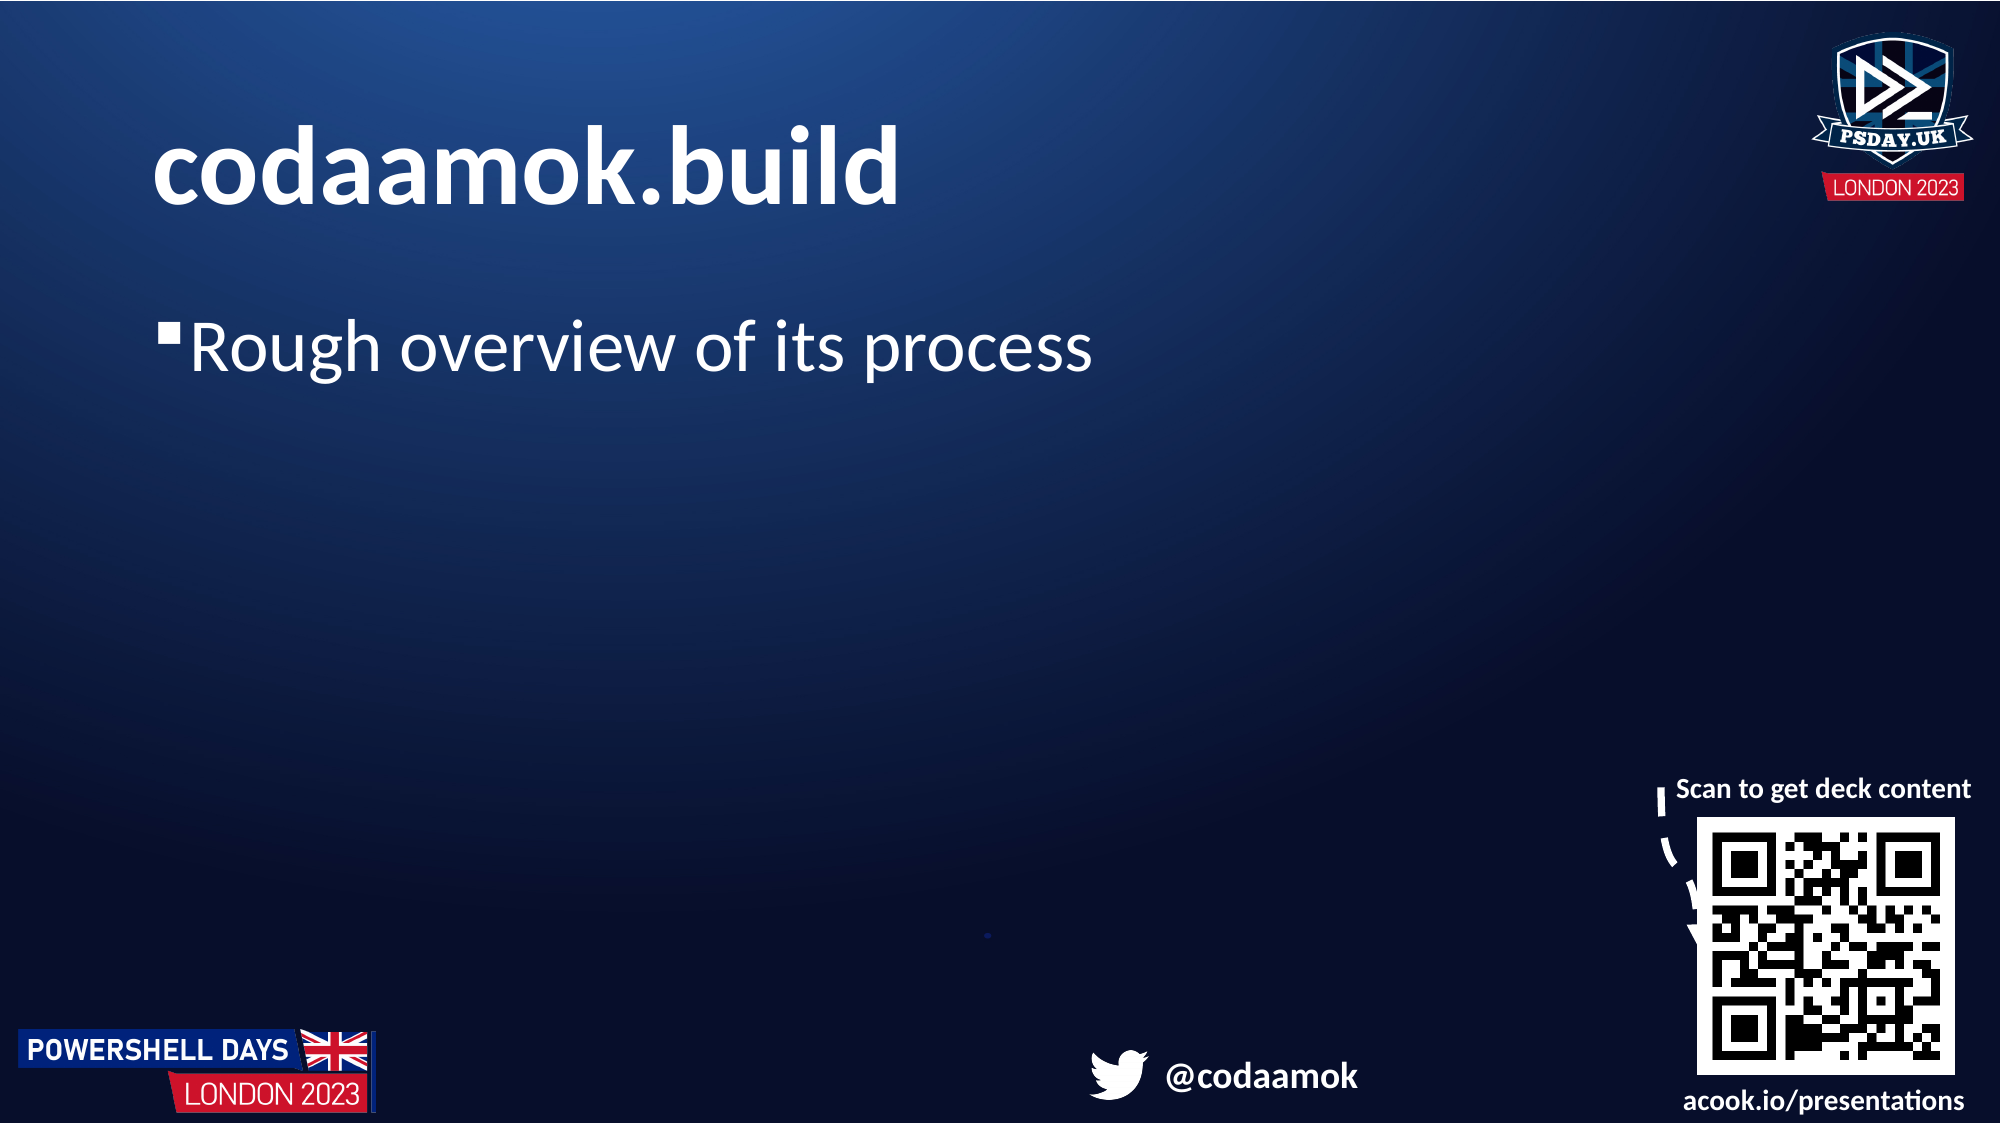

# codaamok.build
Rough overview of its process